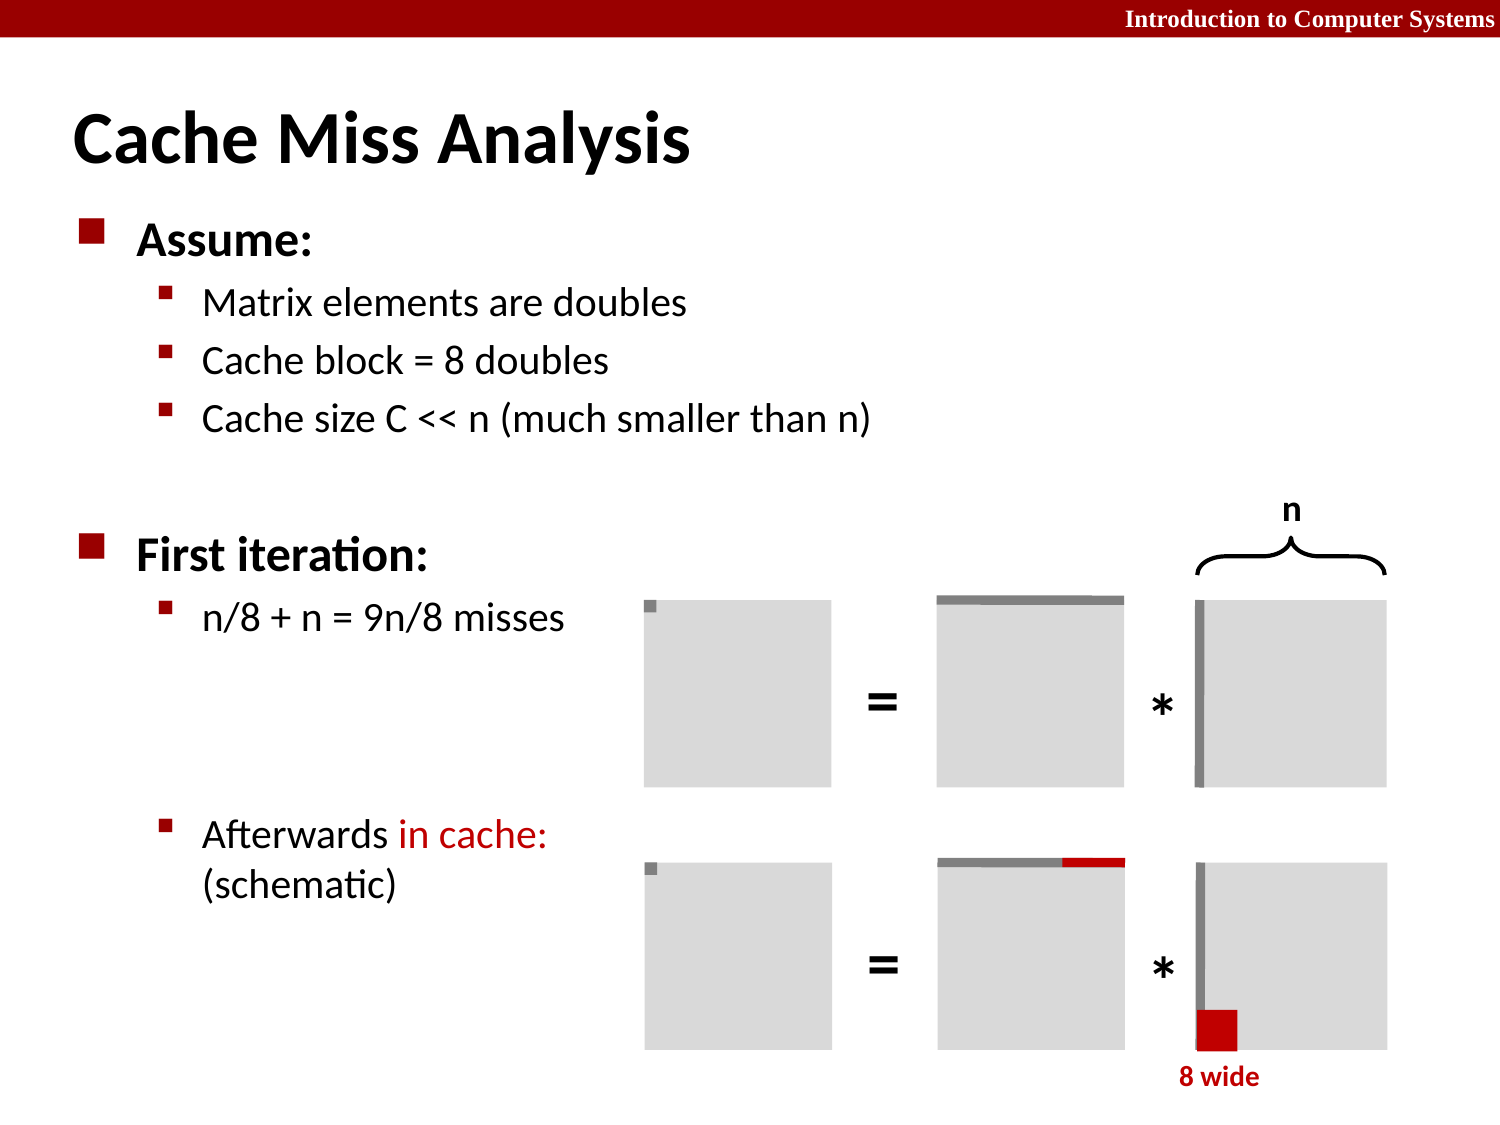

# Cache Miss Analysis
Assume:
Matrix elements are doubles
Cache block = 8 doubles
Cache size C << n (much smaller than n)

First iteration:
n/8 + n = 9n/8 misses

Afterwards in cache:
(schematic)

n

=
*

=
*

8 wide